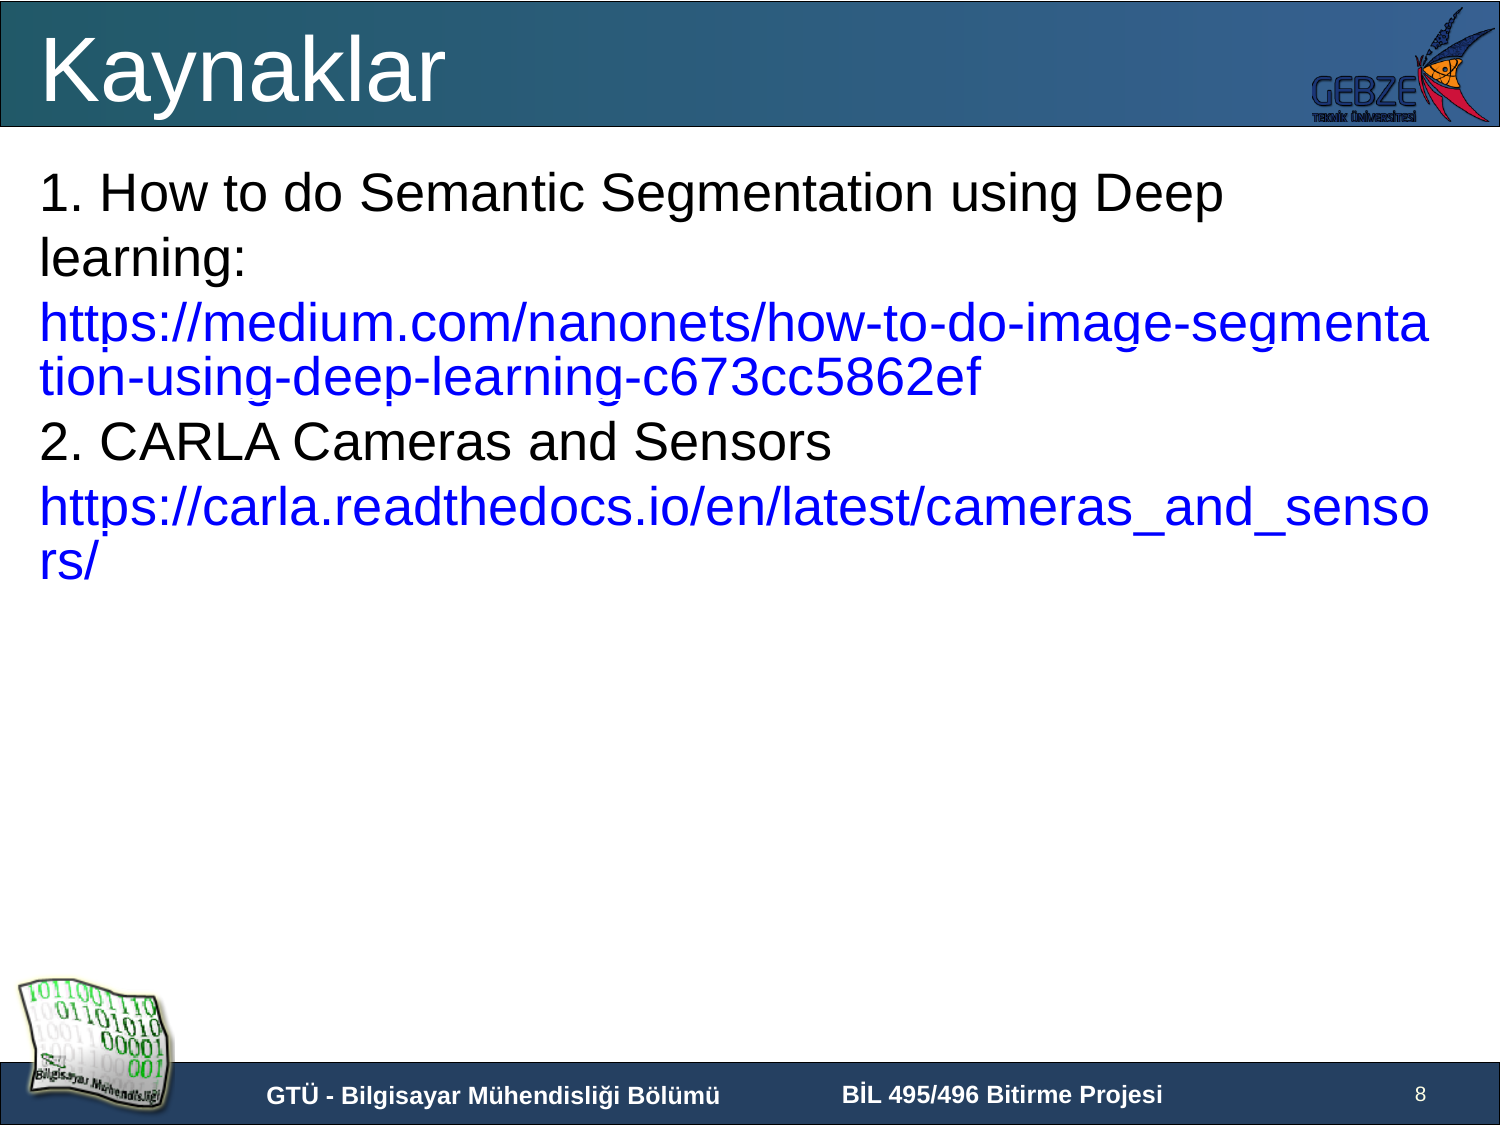

Kaynaklar
1. How to do Semantic Segmentation using Deep learning: https://medium.com/nanonets/how-to-do-image-segmentation-using-deep-learning-c673cc5862ef
2. CARLA Cameras and Sensors
https://carla.readthedocs.io/en/latest/cameras_and_sensors/
8